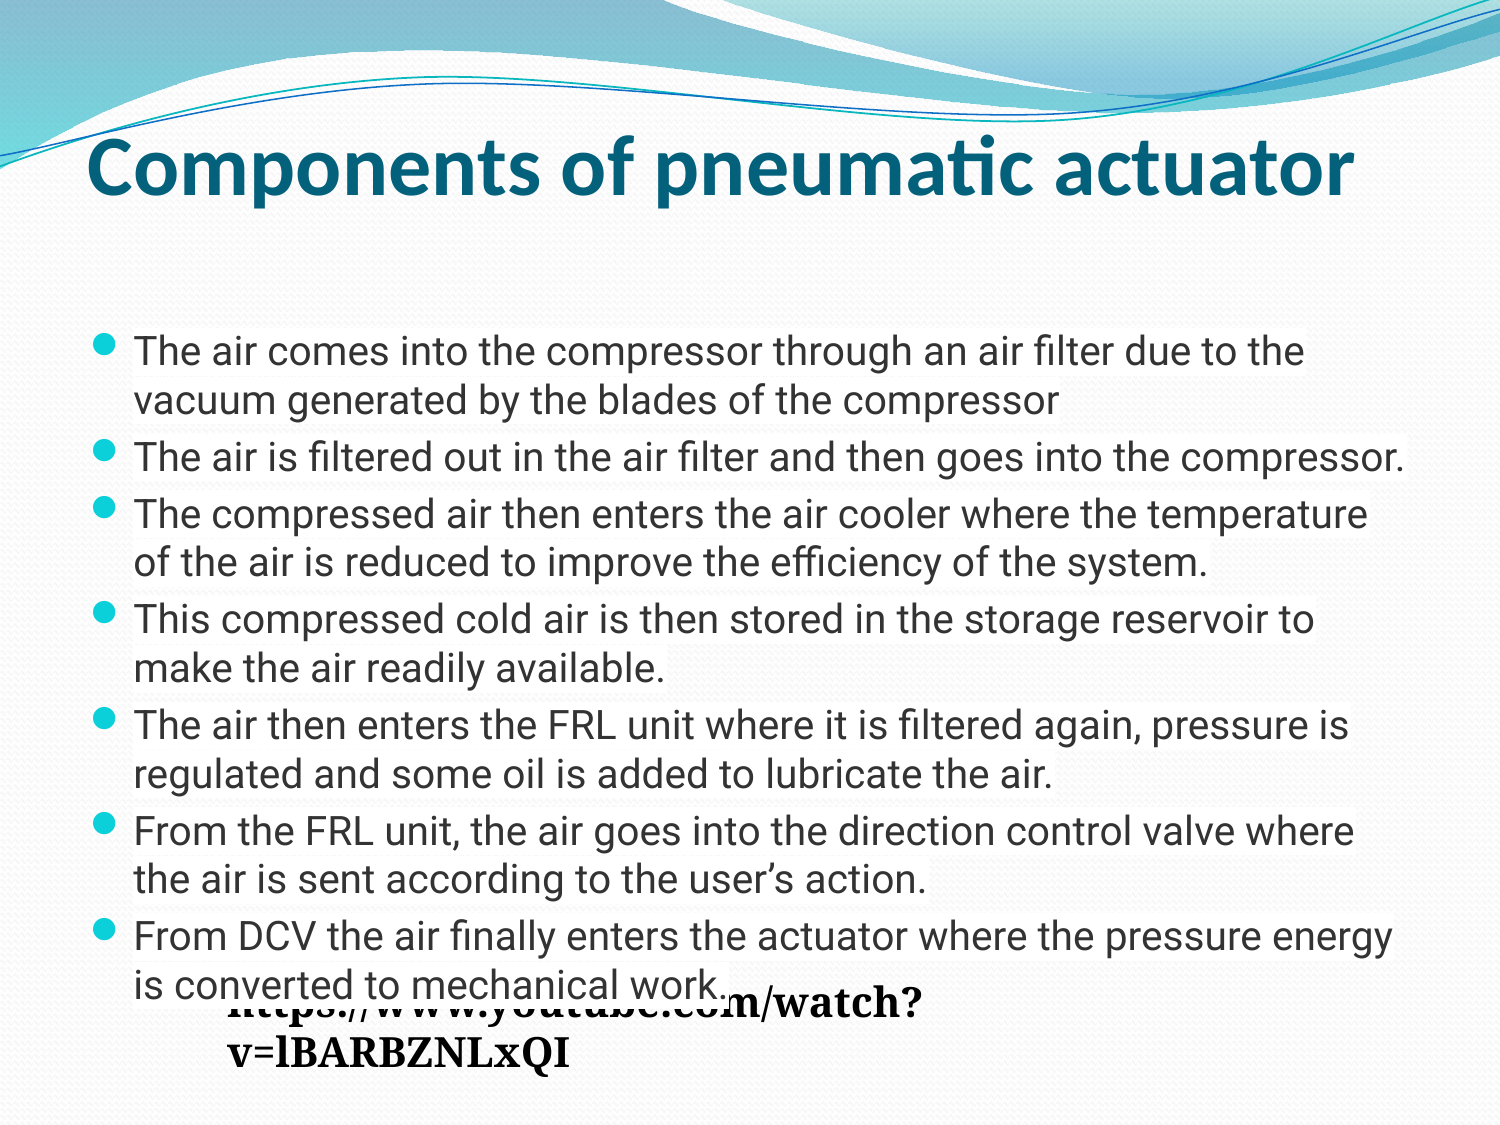

# Components of pneumatic actuator
The air comes into the compressor through an air filter due to the vacuum generated by the blades of the compressor
The air is filtered out in the air filter and then goes into the compressor.
The compressed air then enters the air cooler where the temperature of the air is reduced to improve the efficiency of the system.
This compressed cold air is then stored in the storage reservoir to make the air readily available.
The air then enters the FRL unit where it is filtered again, pressure is regulated and some oil is added to lubricate the air.
From the FRL unit, the air goes into the direction control valve where the air is sent according to the user’s action.
From DCV the air finally enters the actuator where the pressure energy is converted to mechanical work.

https://www.youtube.com/watch?v=lBARBZNLxQI